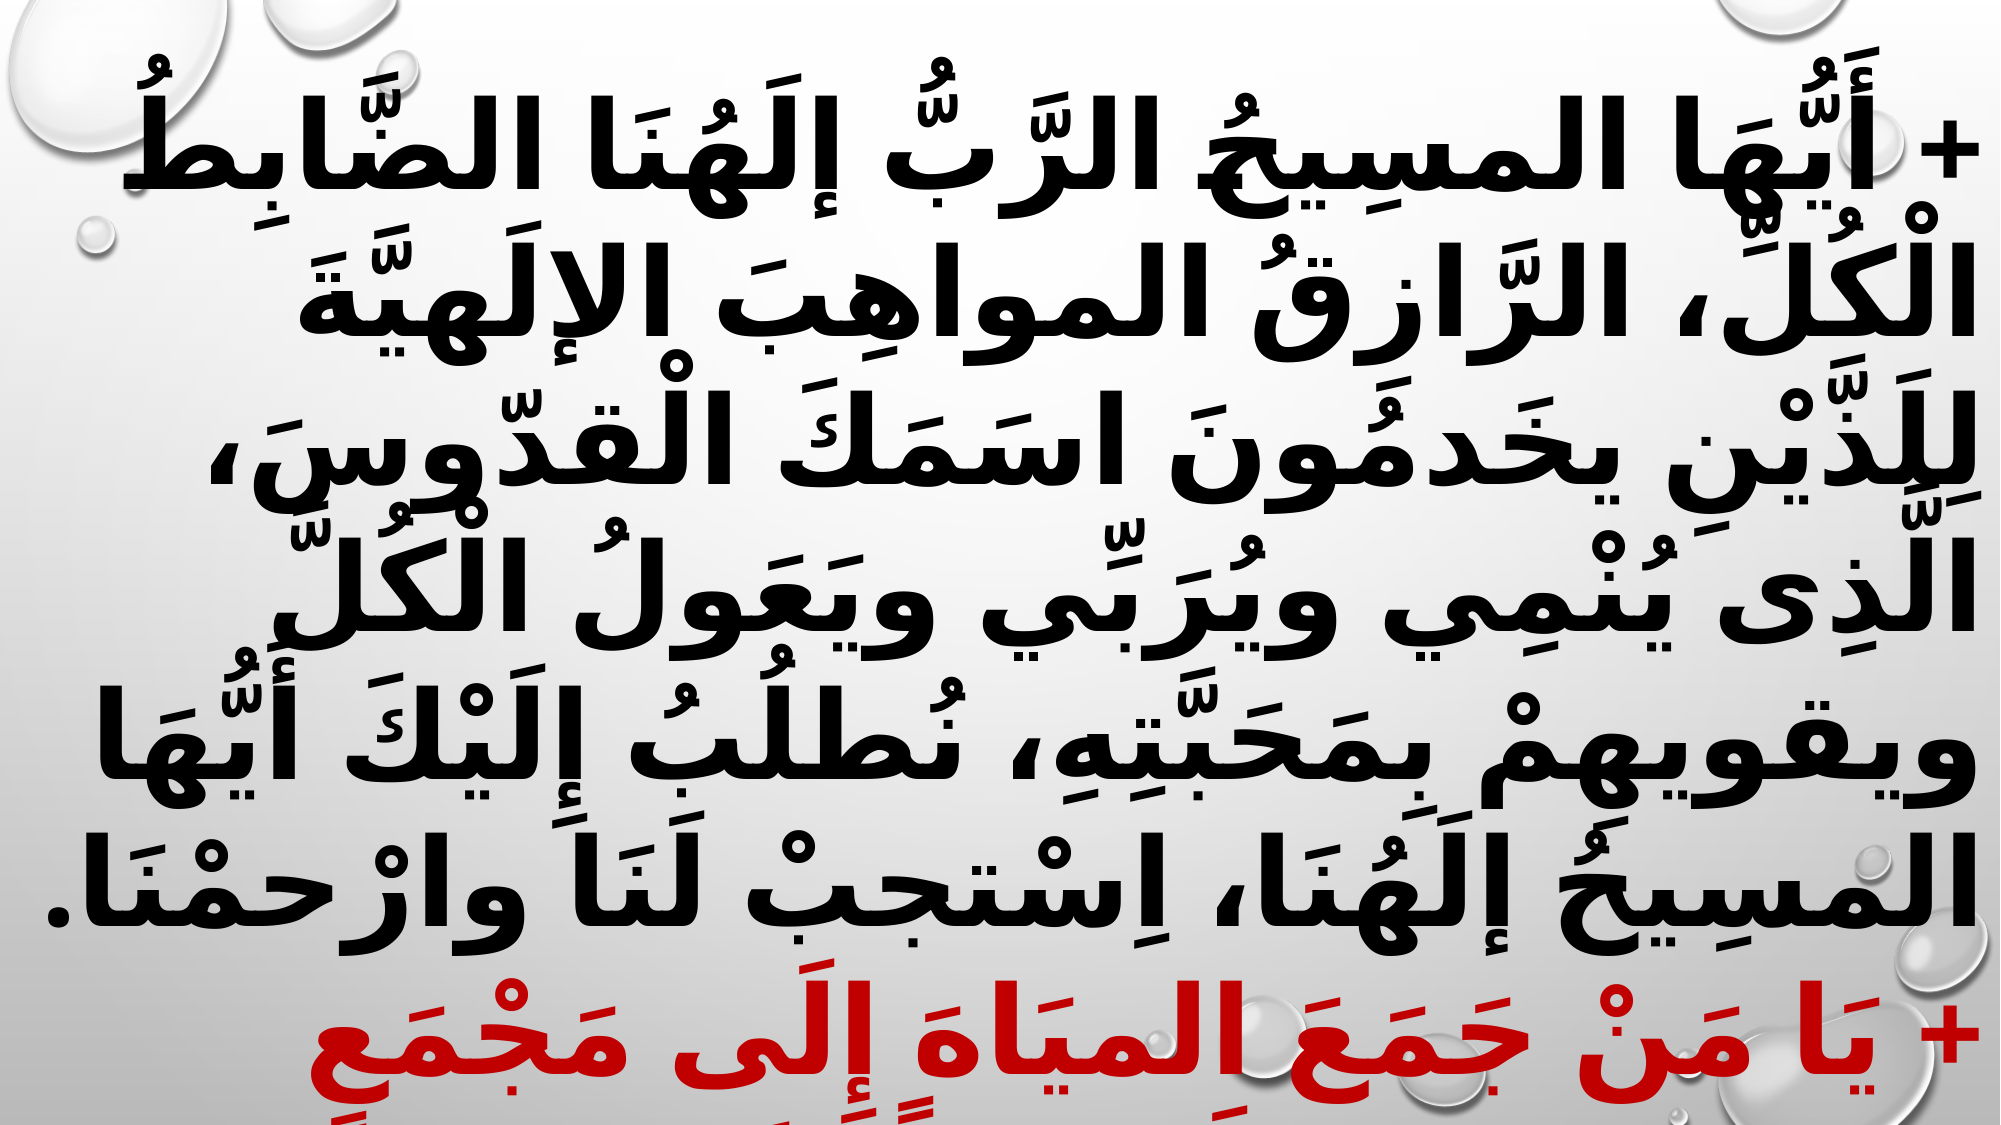

+ أَيُّهَا المسِيحُ الرَّبُّ إلَهُنَا الضَّابِطُ الْكُلِّ، الرَّازِقُ المواهِبَ الإلَهيَّةَ لِلَذَّيْنِ يخَدمُونَ اسَمَكَ الْقدّوسَ، الَّذِى يُنْمِي ويُرَبِّي ويَعَولُ الْكُلَّ ويقويهِمْ بِمَحَبَّتِهِ، نُطلُبُ إِلَيْكَ أَيُّهَا المسِيحُ إلَهُنَا، اِسْتجبْ لَنَا وارْحمْنَا.
+ يَا مَنْ جَمَعَ الميَاهَ إِلَى مَجْمَعٍ واحِدٍ، وجَعَلَ لَها حَدًّا فَوقَ السّمواتِ، نُطلُبُ إِلَيْكَ أيُّها المسِيحُ إلَهُنَا، اِسْتجبْ لَنَا وارْحمْنَا.